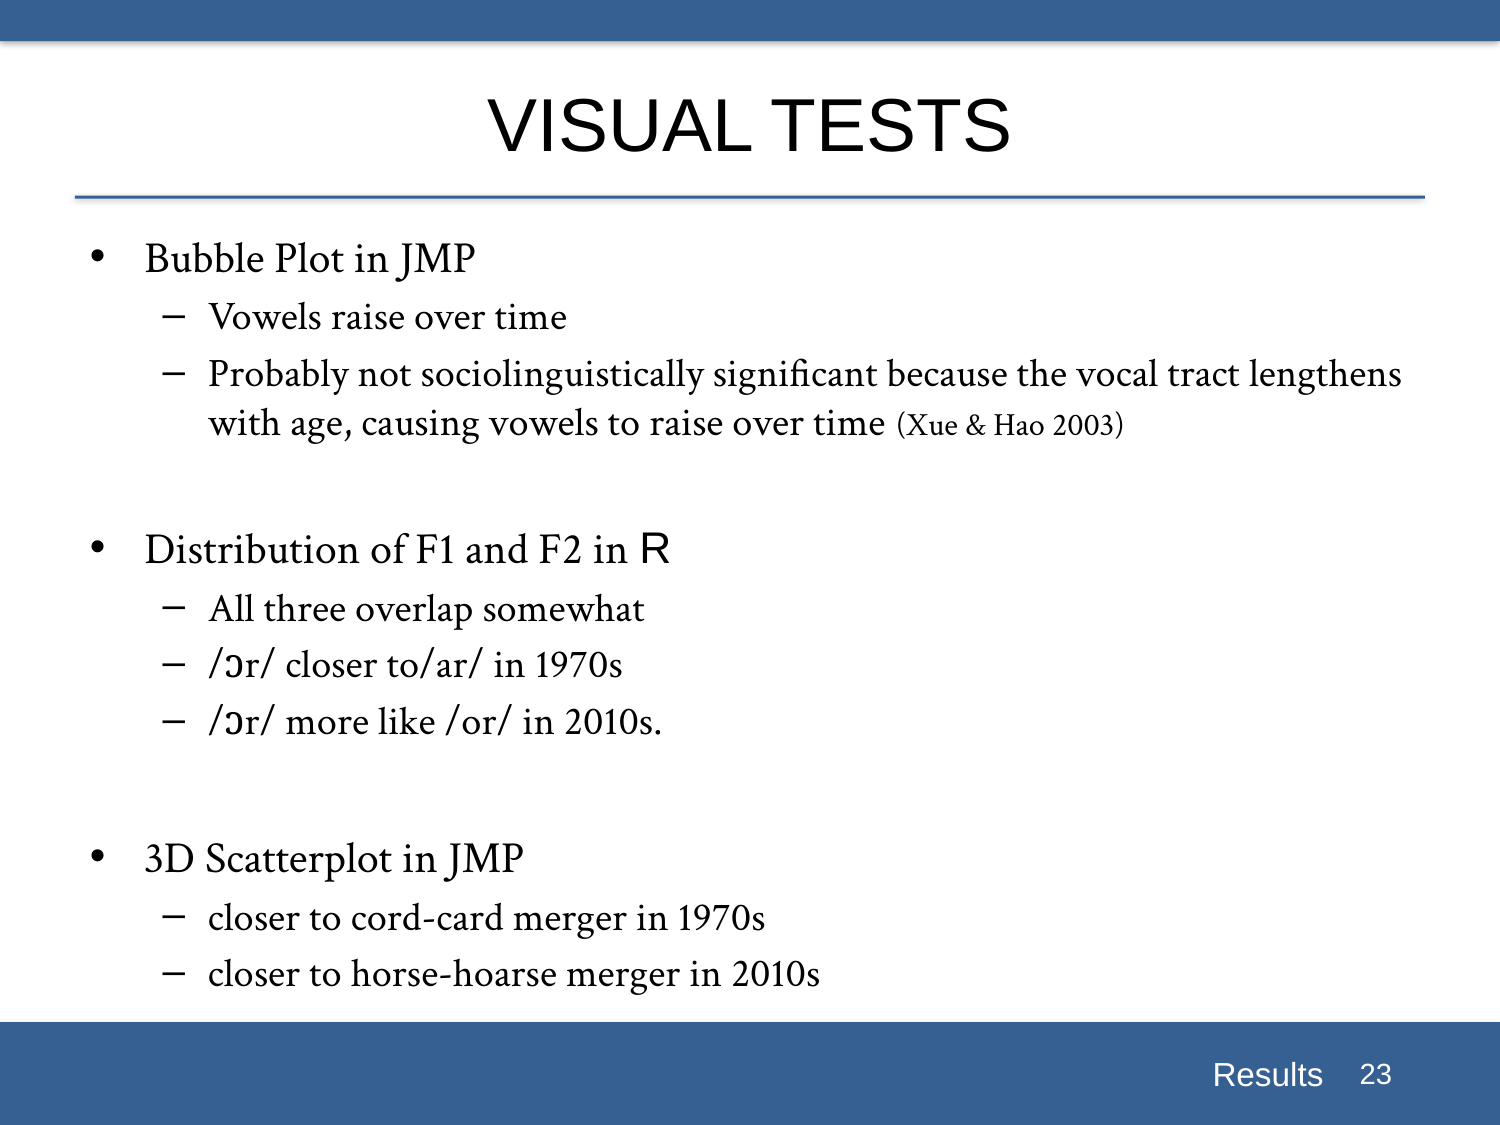

# Visual Tests
Bubble Plot in JMP
Vowels raise over time
Probably not sociolinguistically significant because the vocal tract lengthens with age, causing vowels to raise over time (Xue & Hao 2003)

Distribution of F1 and F2 in R
All three overlap somewhat
/ɔr/ closer to/ar/ in 1970s
/ɔr/ more like /or/ in 2010s.

3D Scatterplot in JMP
closer to cord-card merger in 1970s
closer to horse-hoarse merger in 2010s

Results
23